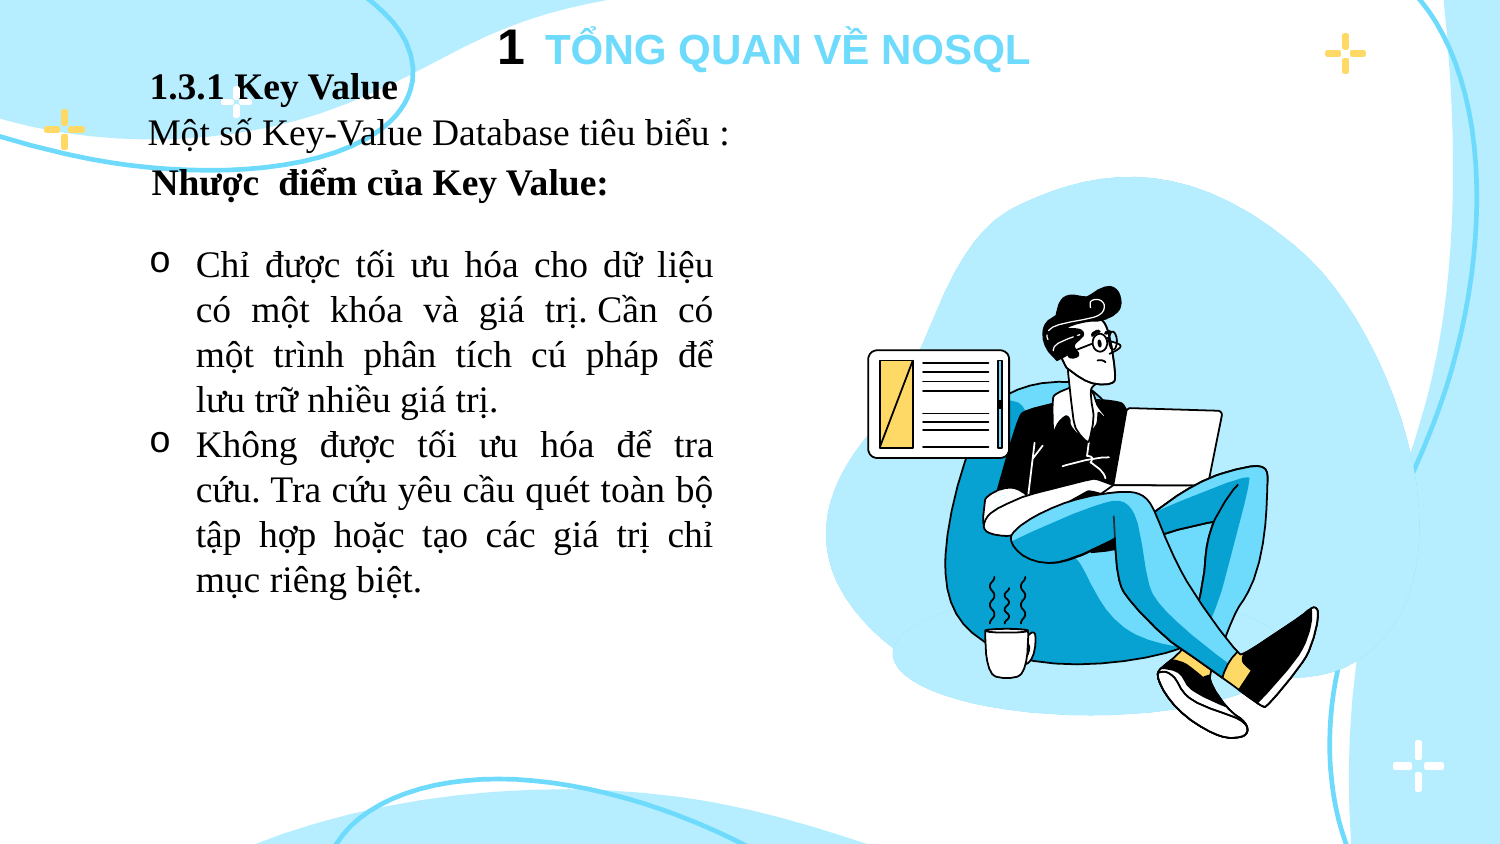

1.3.1 Key Value

# 1
TỔNG QUAN VỀ NOSQL

Một số Key-Value Database tiêu biểu :

Nhược  điểm của Key Value:

Chỉ được tối ưu hóa cho dữ liệu có một khóa và giá trị. Cần có một trình phân tích cú pháp để lưu trữ nhiều giá trị.
Không được tối ưu hóa để tra cứu. Tra cứu yêu cầu quét toàn bộ tập hợp hoặc tạo các giá trị chỉ mục riêng biệt.